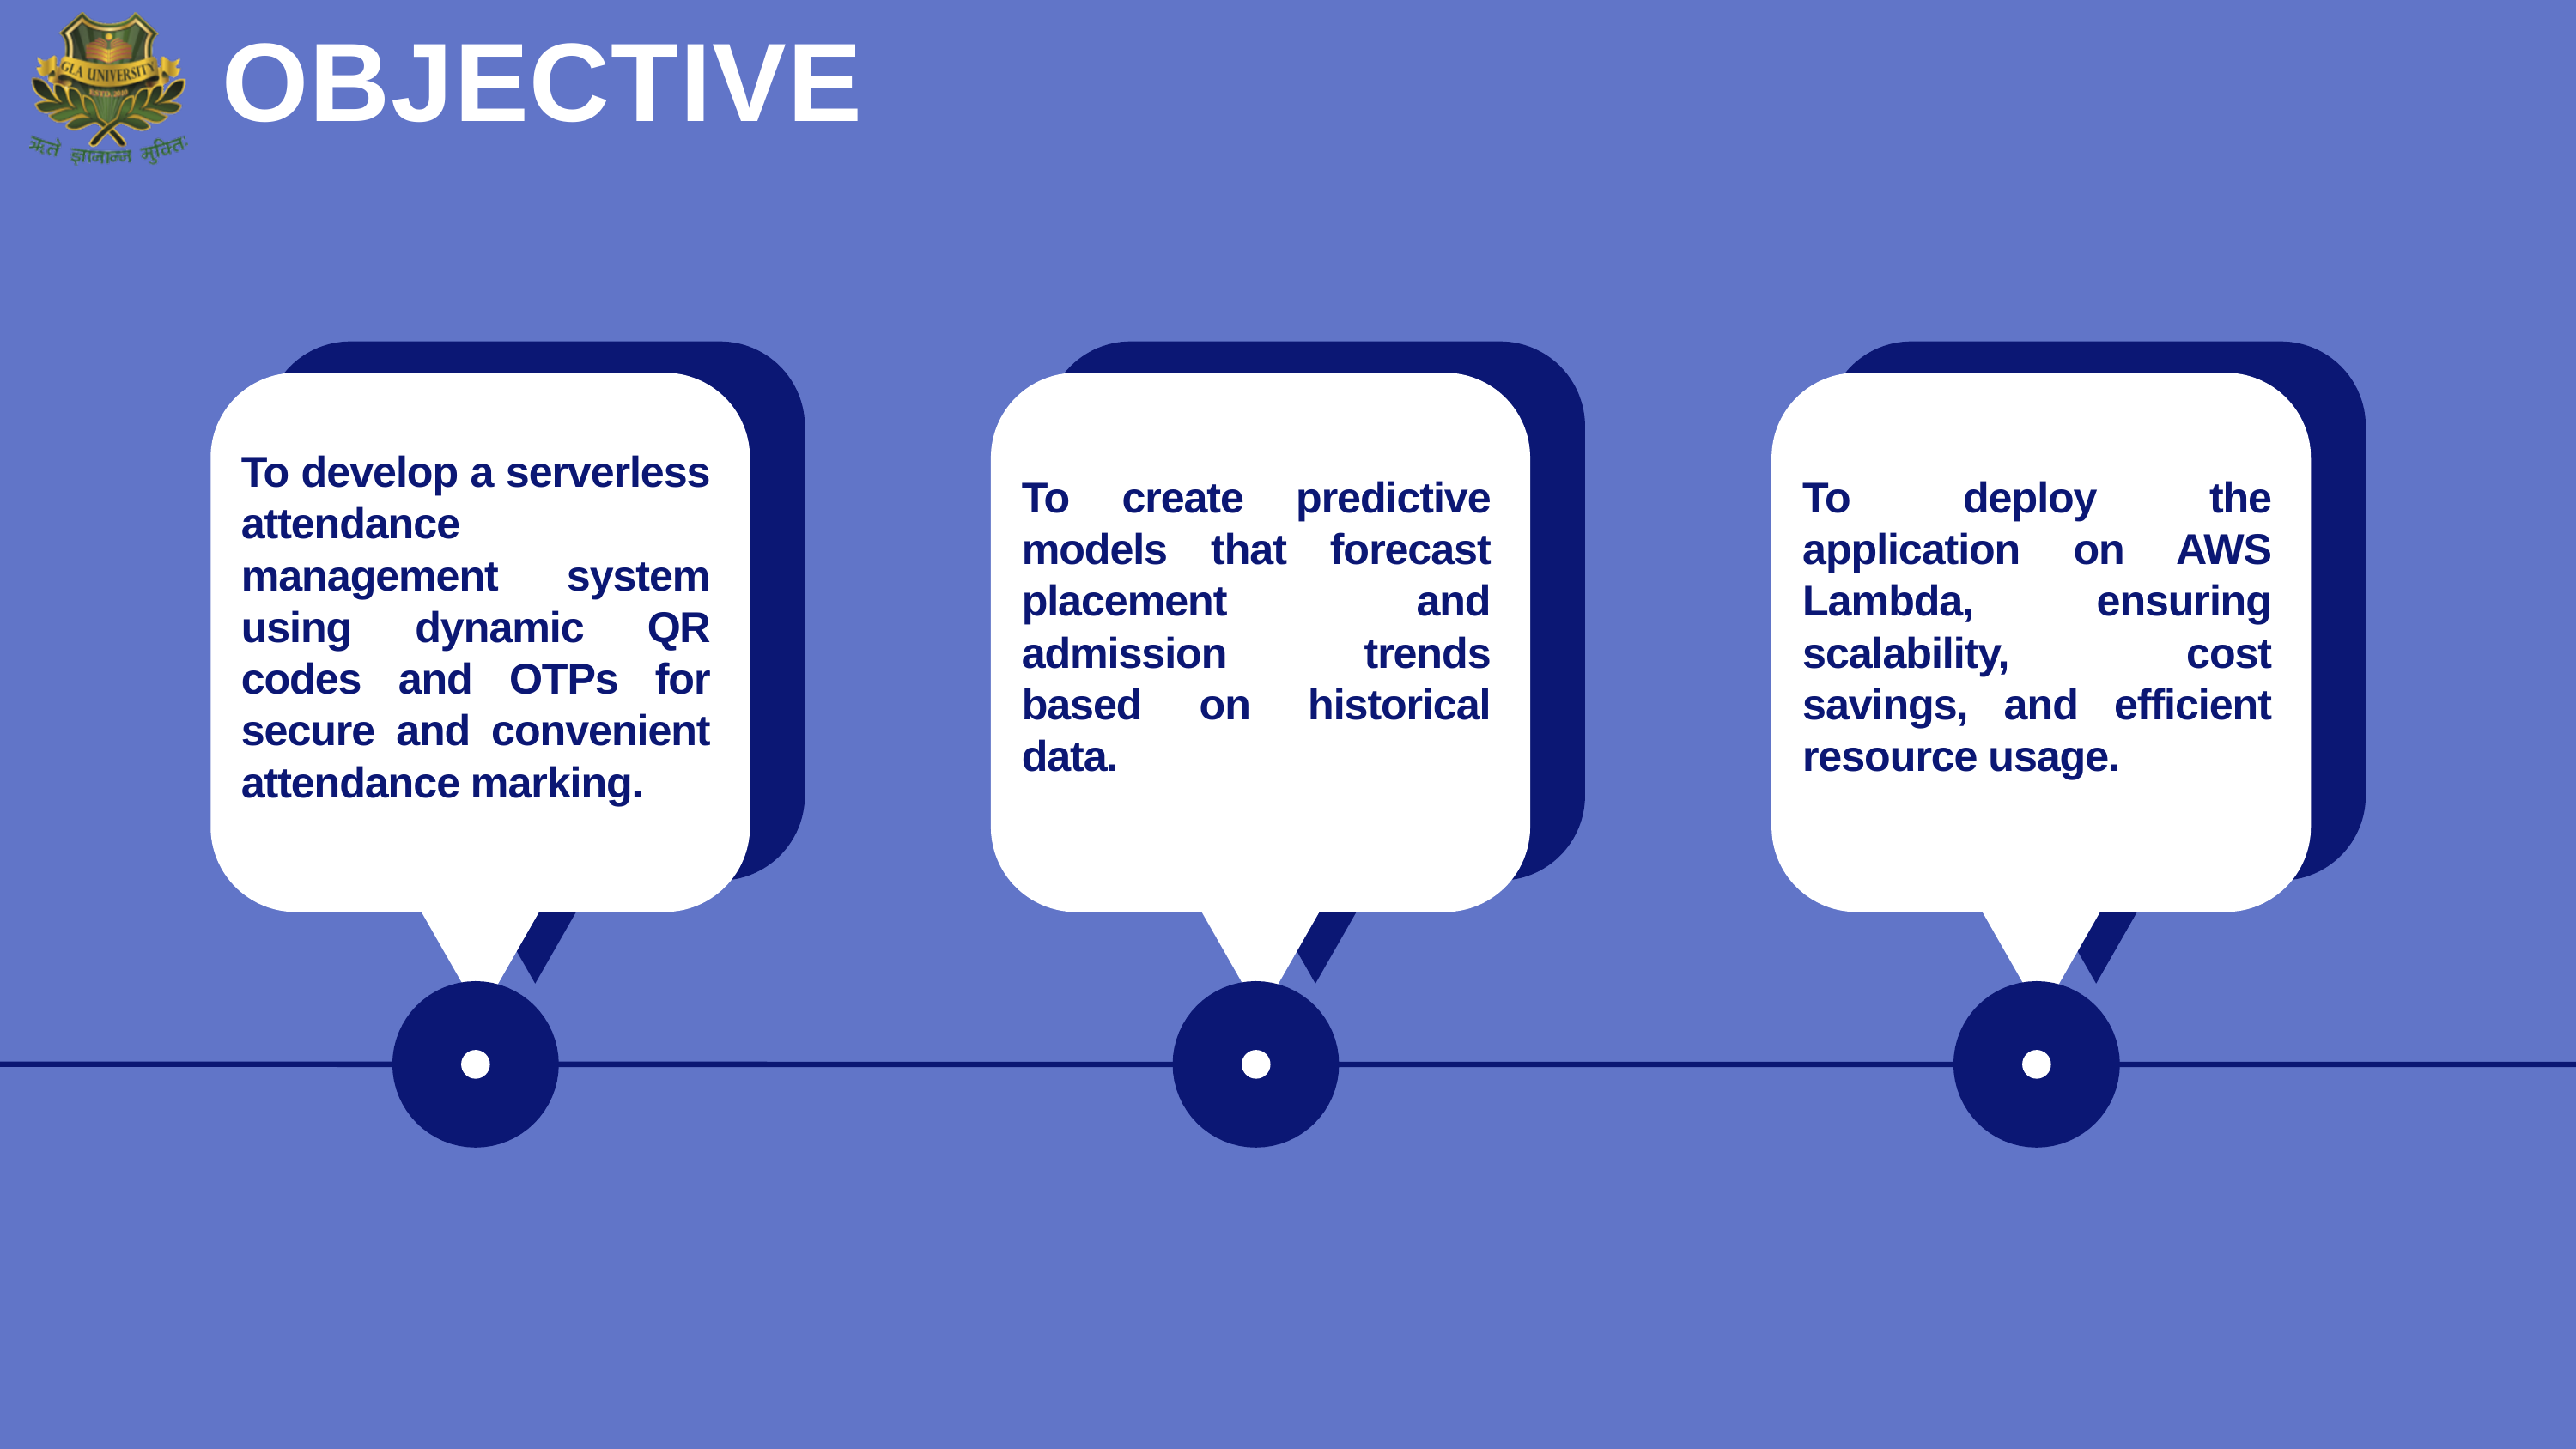

OBJECTIVE

To develop a serverless attendance management system using dynamic QR codes and OTPs for secure and convenient attendance marking.

To create predictive models that forecast placement and admission trends based on historical data.

To deploy the application on AWS Lambda, ensuring scalability, cost savings, and efficient resource usage.